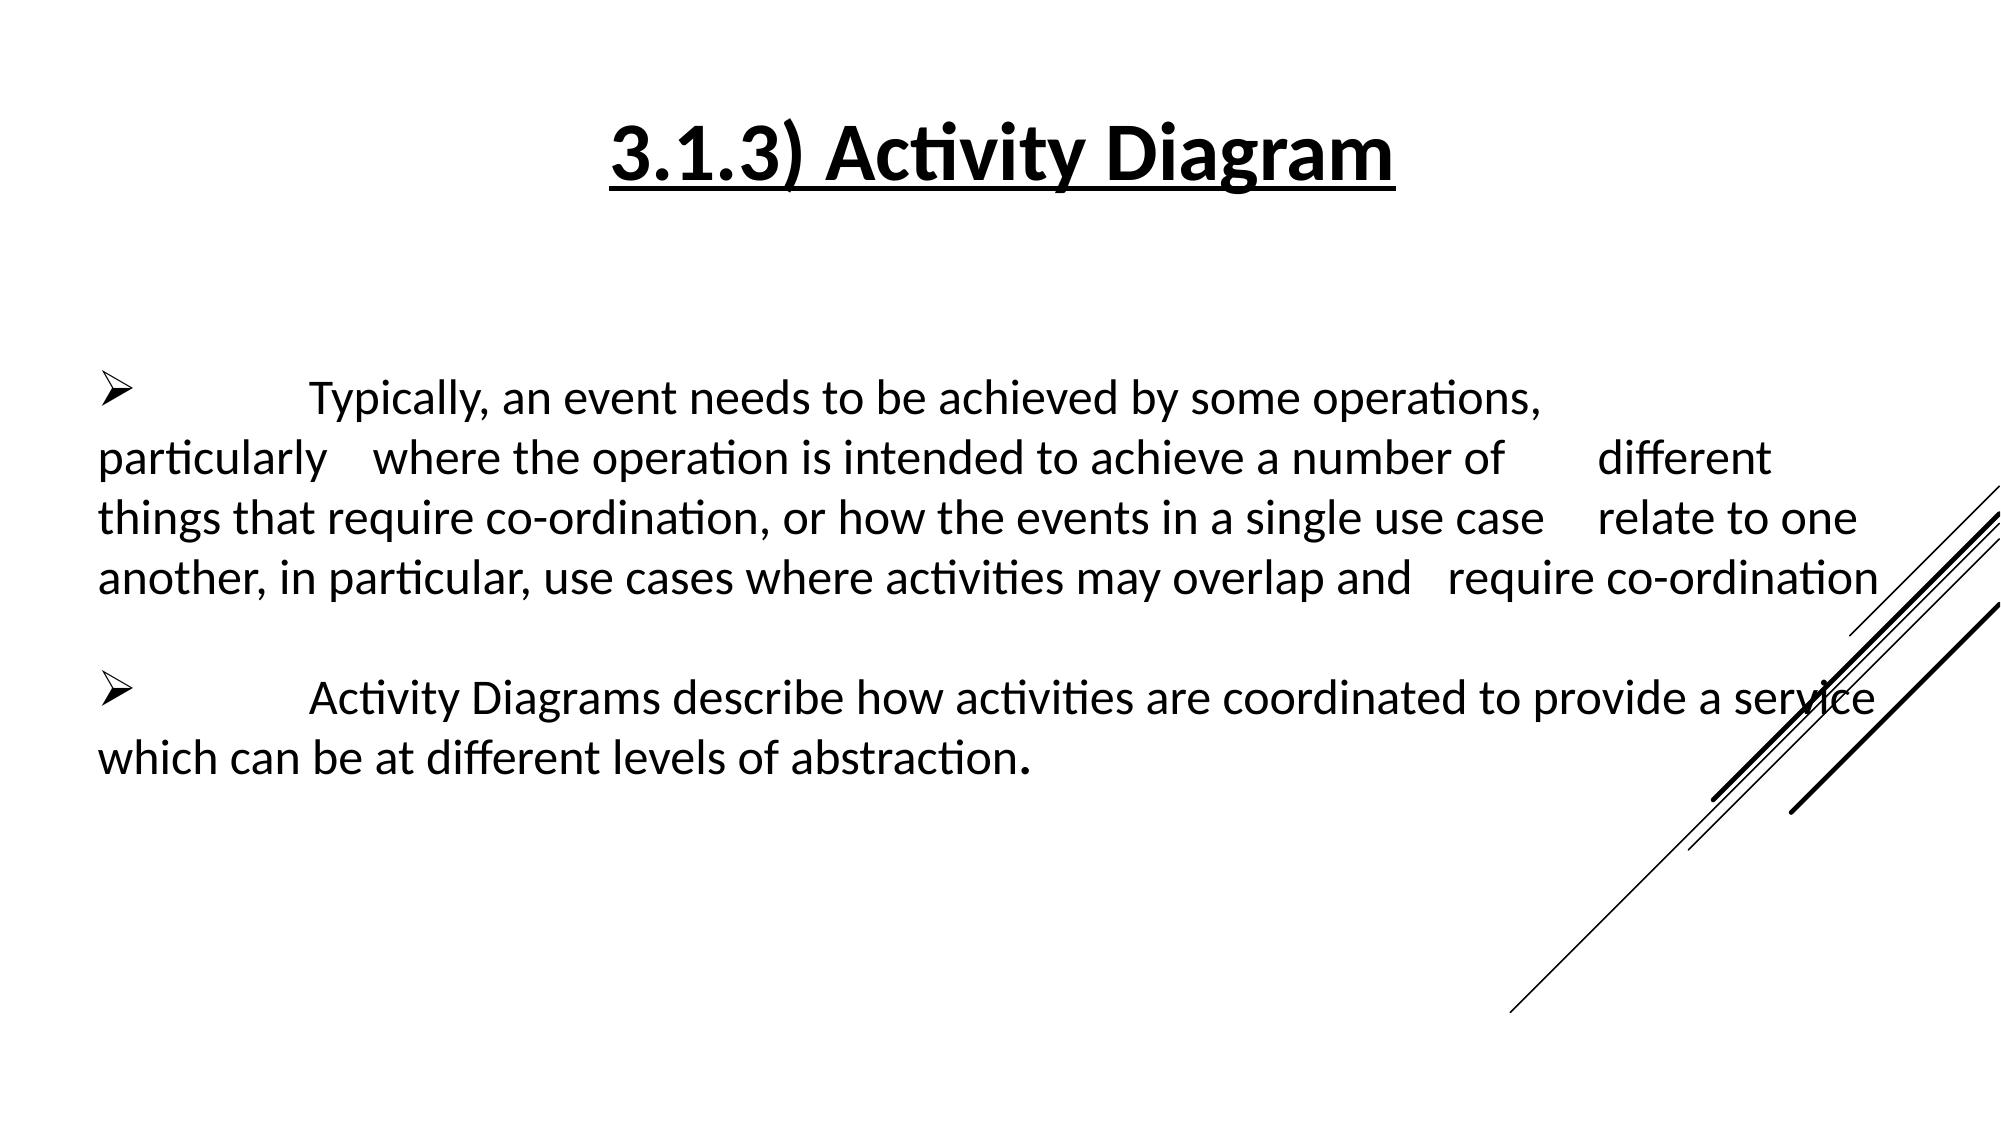

3.1.3) Activity Diagram
 	Typically, an event needs to be achieved by some operations,              	particularly    where the operation is intended to achieve a number of  	different 	things that require co-ordination, or how the events in a single use case 	relate to one another, in particular, use cases where activities may overlap and 	require co-ordination

 	Activity Diagrams describe how activities are coordinated to provide a service 	which can be at different levels of abstraction.